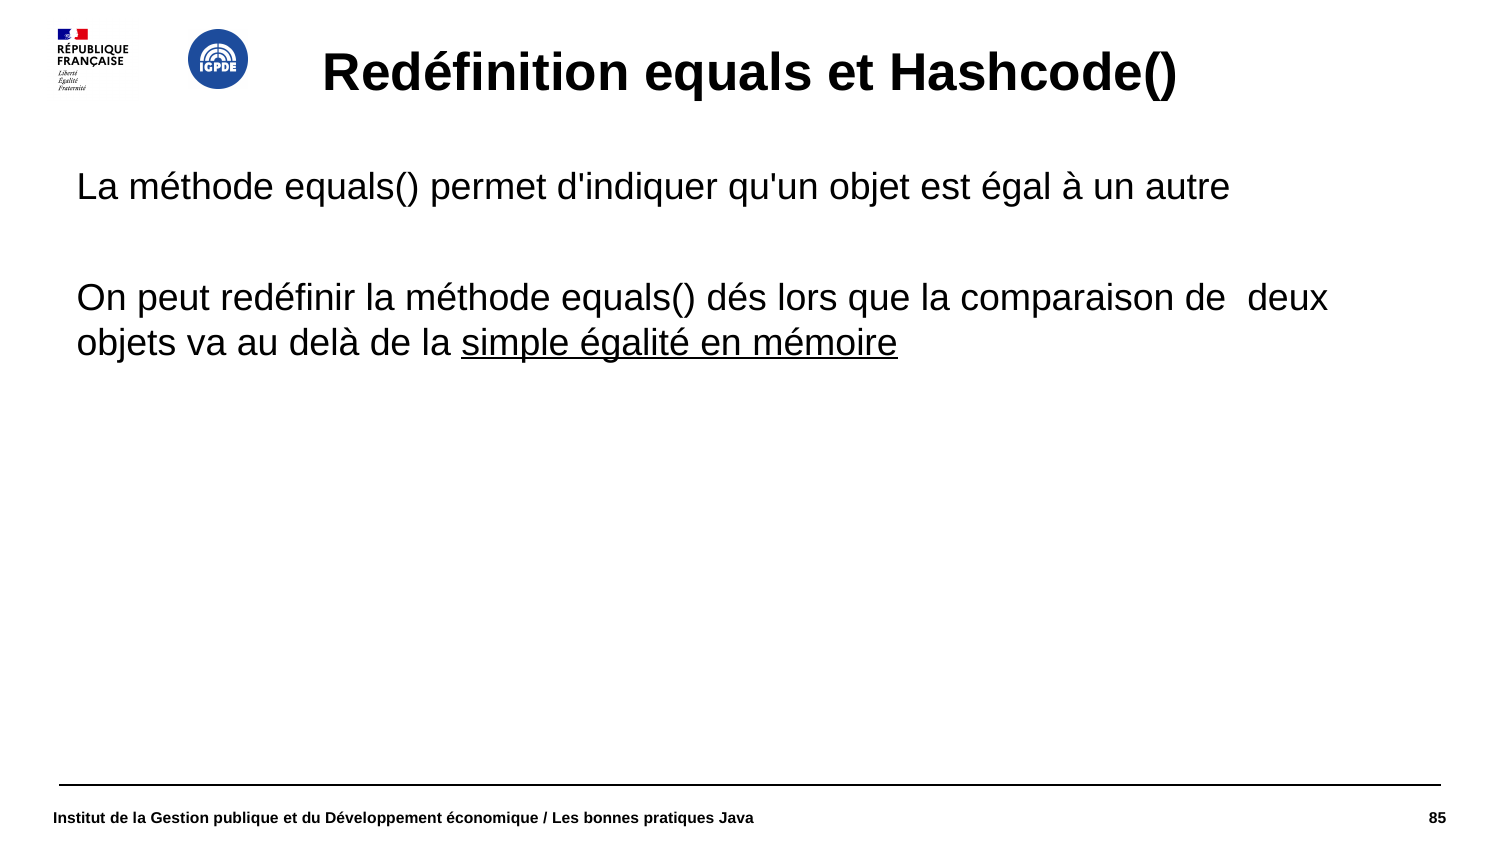

# Redéfinition equals et Hashcode()
La méthode equals() permet d'indiquer qu'un objet est égal à un autre

On peut redéfinir la méthode equals() dés lors que la comparaison de  deux objets va au delà de la simple égalité en mémoire

Institut de la Gestion publique et du Développement économique / Les bonnes pratiques Java
85